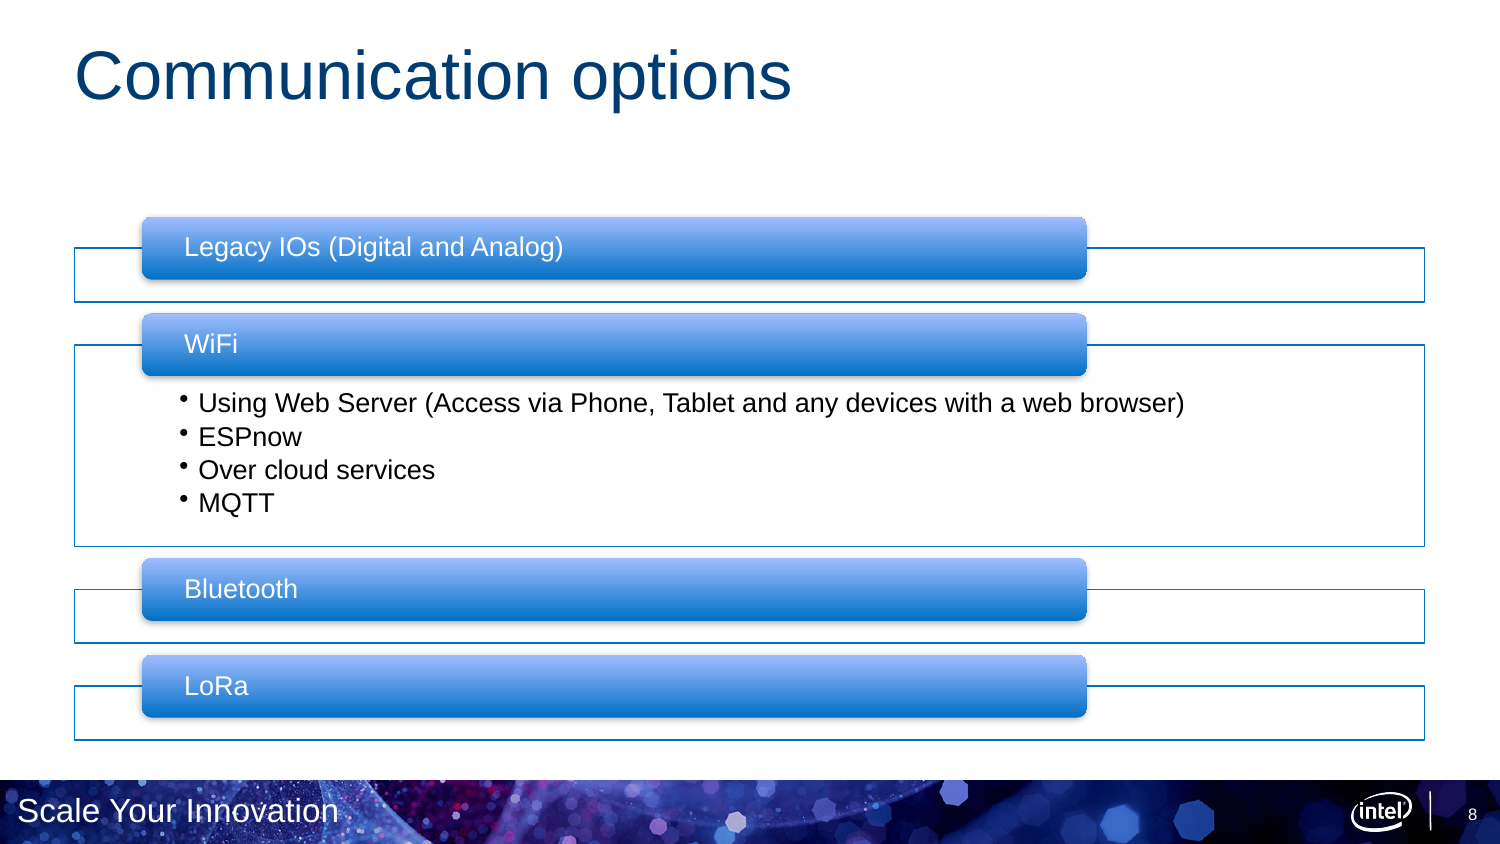

# Communication options
Legacy IOs (Digital and Analog)
Using Web Server (Access via Phone, Tablet and any devices with a web browser)
ESPnow
Over cloud services
MQTT
WiFi
Bluetooth
LoRa
8